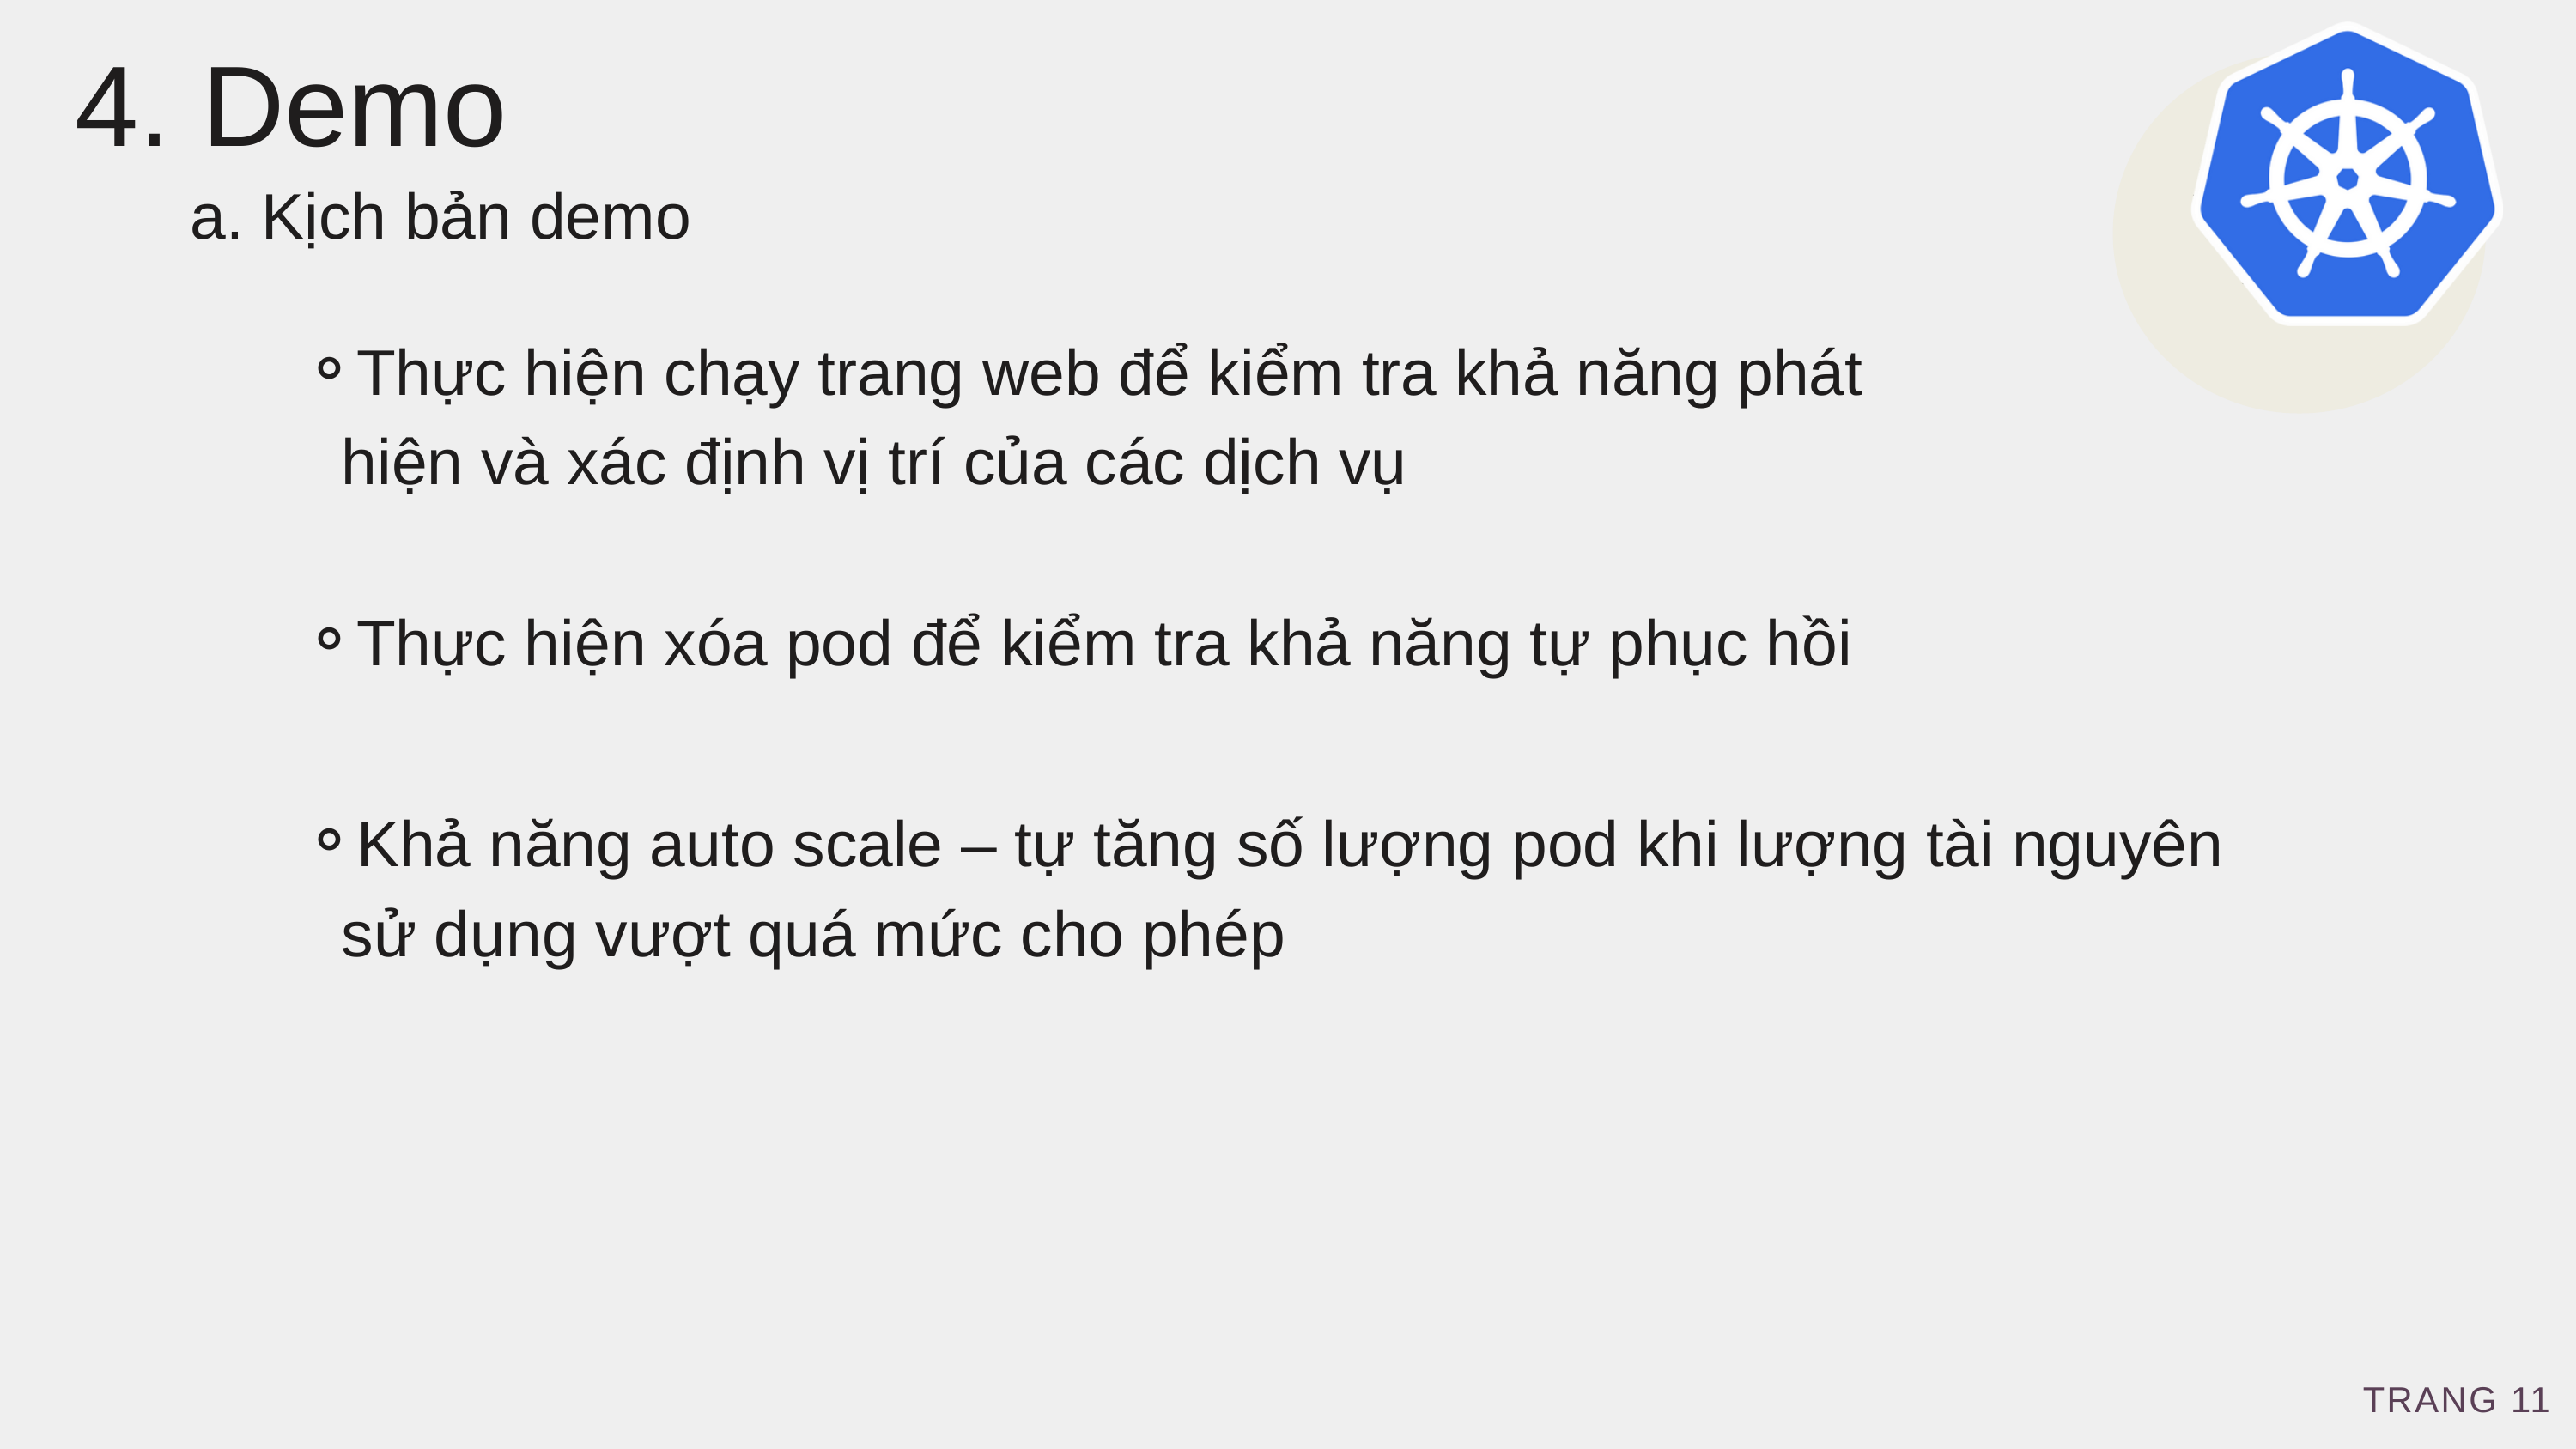

4. Demo

a. Kịch bản demo
Thực hiện chạy trang web để kiểm tra khả năng phát hiện và xác định vị trí của các dịch vụ
Thực hiện xóa pod để kiểm tra khả năng tự phục hồi
Khả năng auto scale – tự tăng số lượng pod khi lượng tài nguyên sử dụng vượt quá mức cho phép
TRANG 11